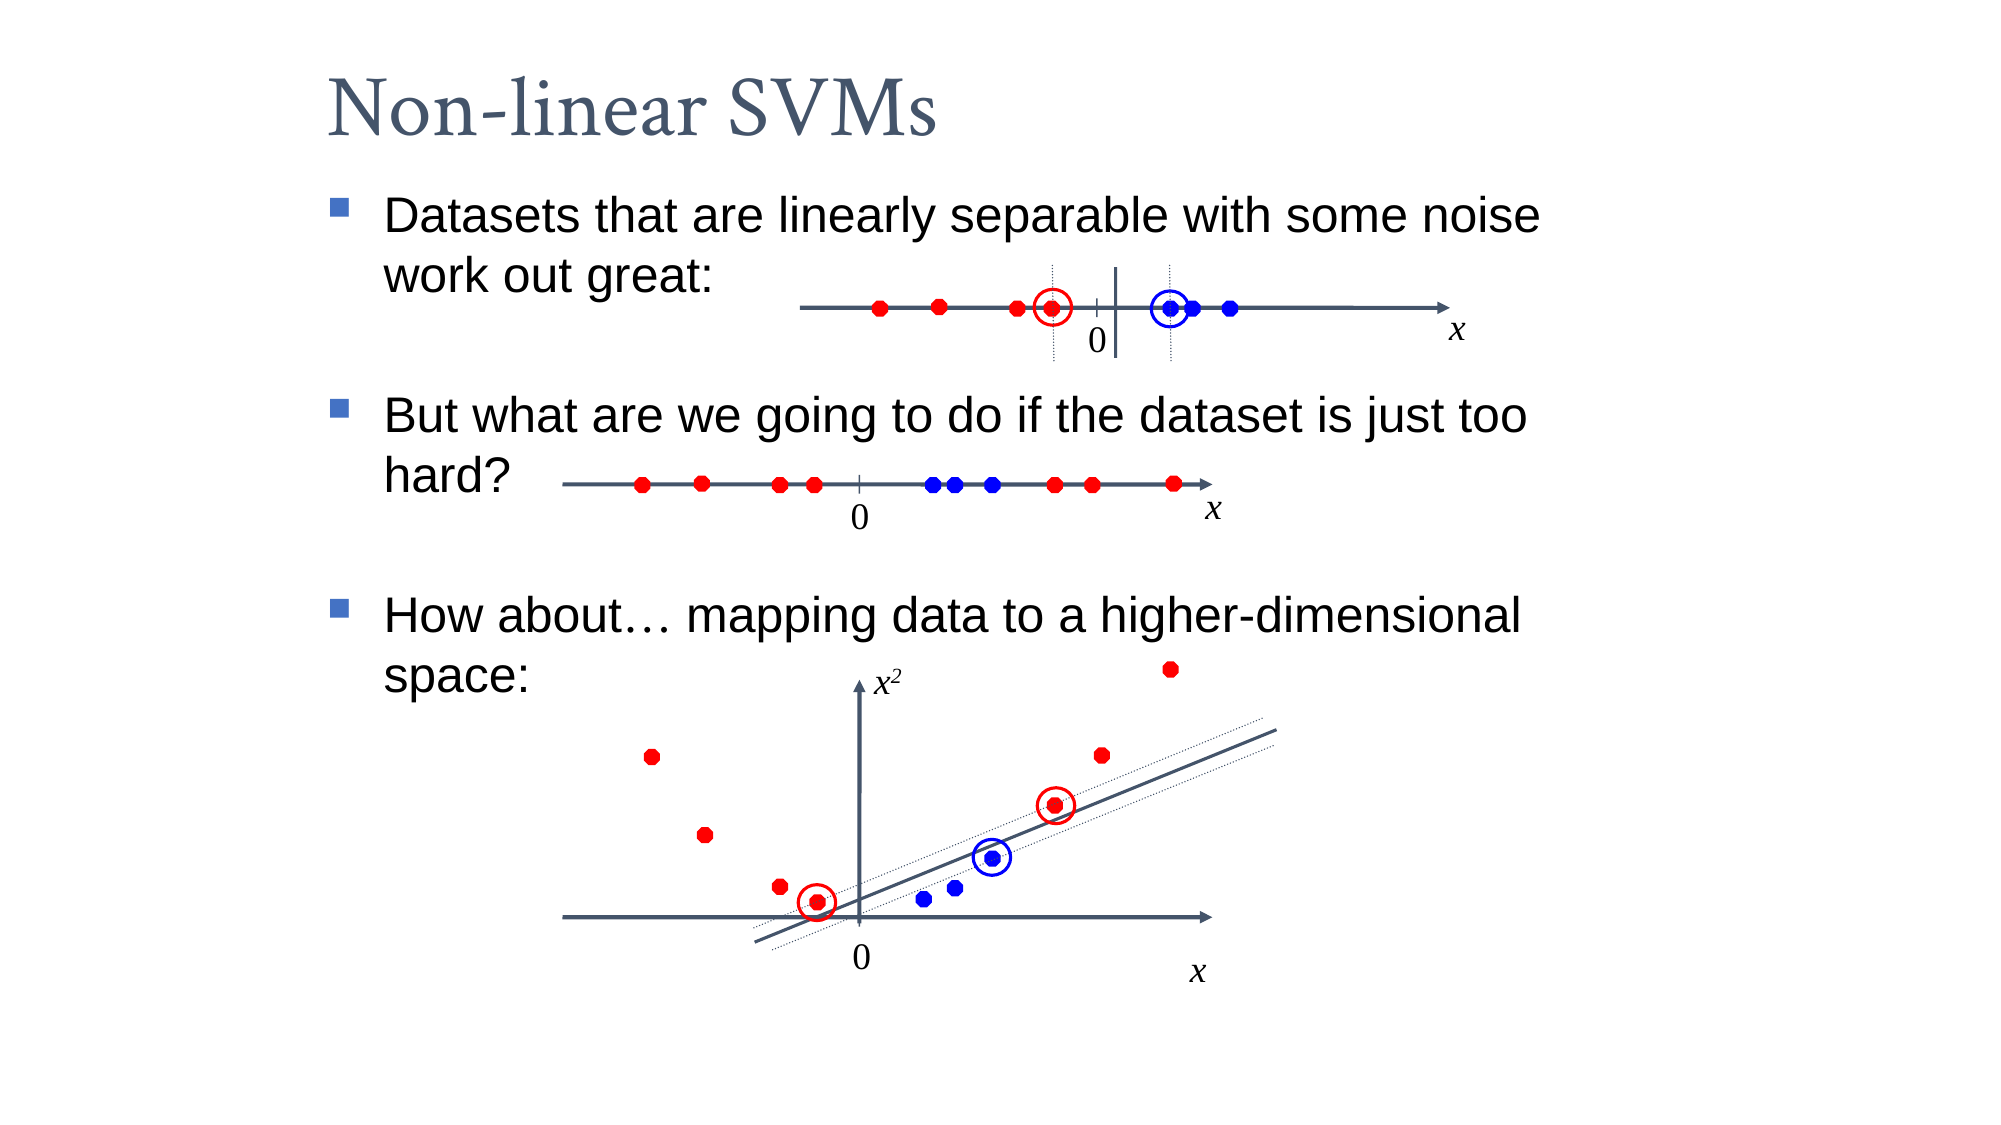

Non-linear SVMs
Datasets that are linearly separable with some noise work out great:

But what are we going to do if the dataset is just too hard?

How about… mapping data to a higher-dimensional space:

x

0

x

0
x2

0
x